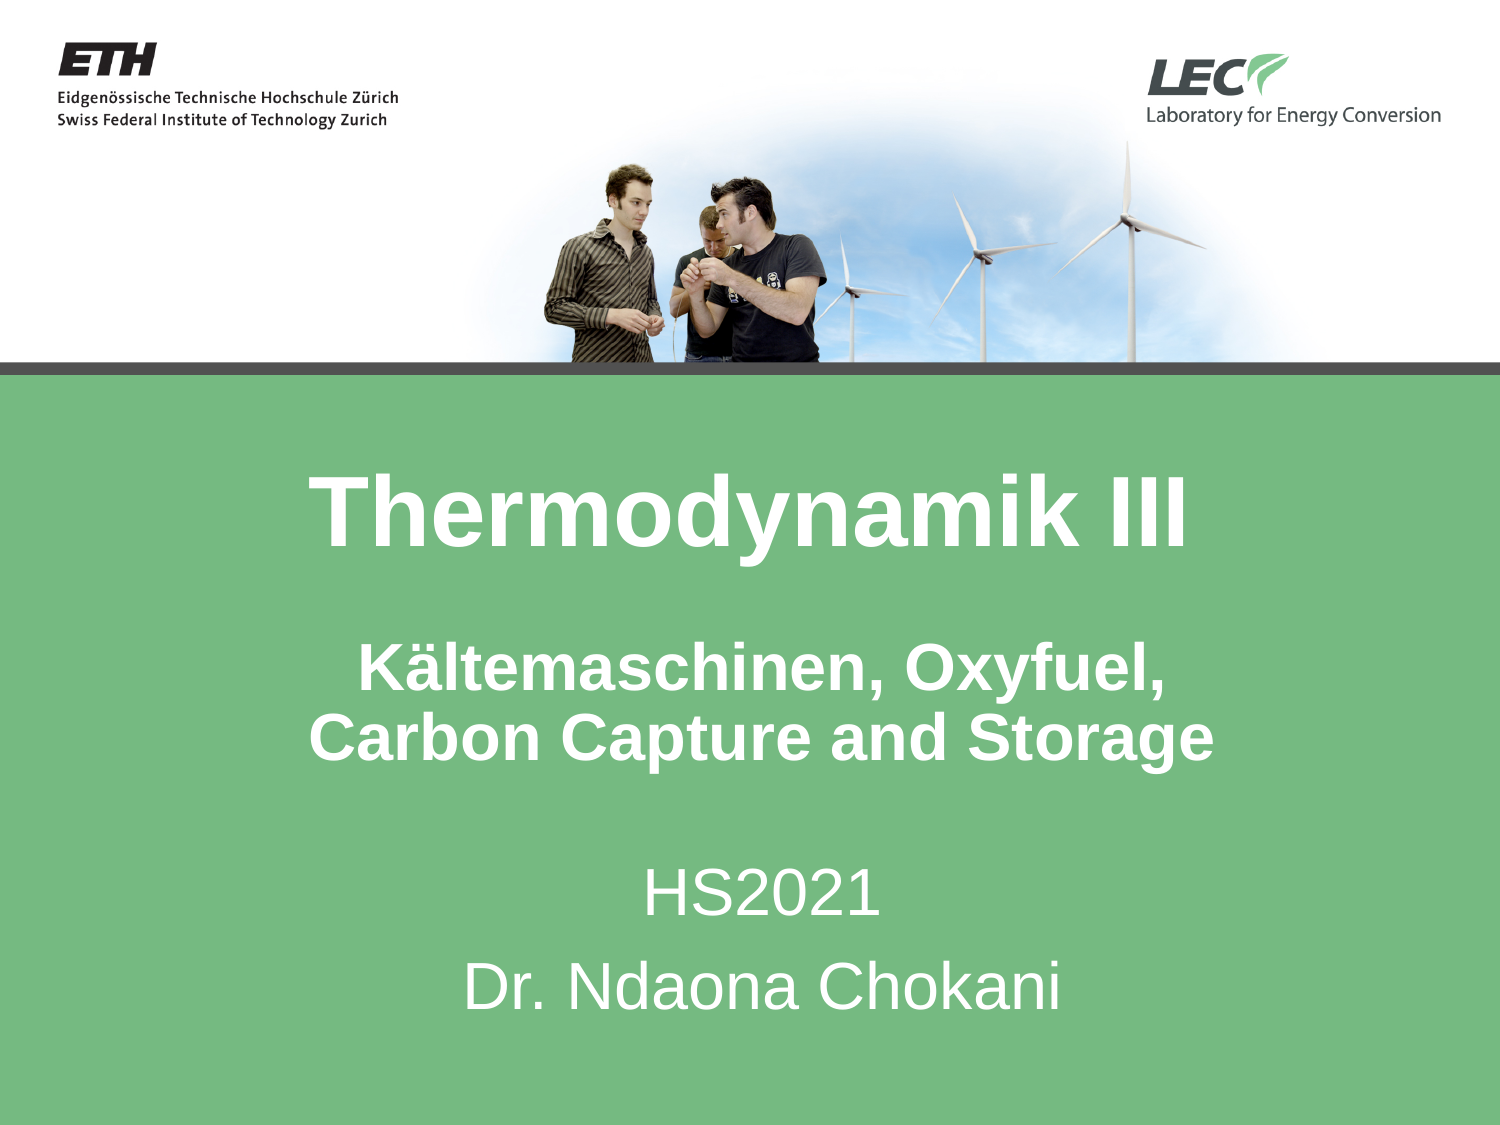

# Thermodynamik III
Kältemaschinen, Oxyfuel,
Carbon Capture and Storage
HS2021
Dr. Ndaona Chokani